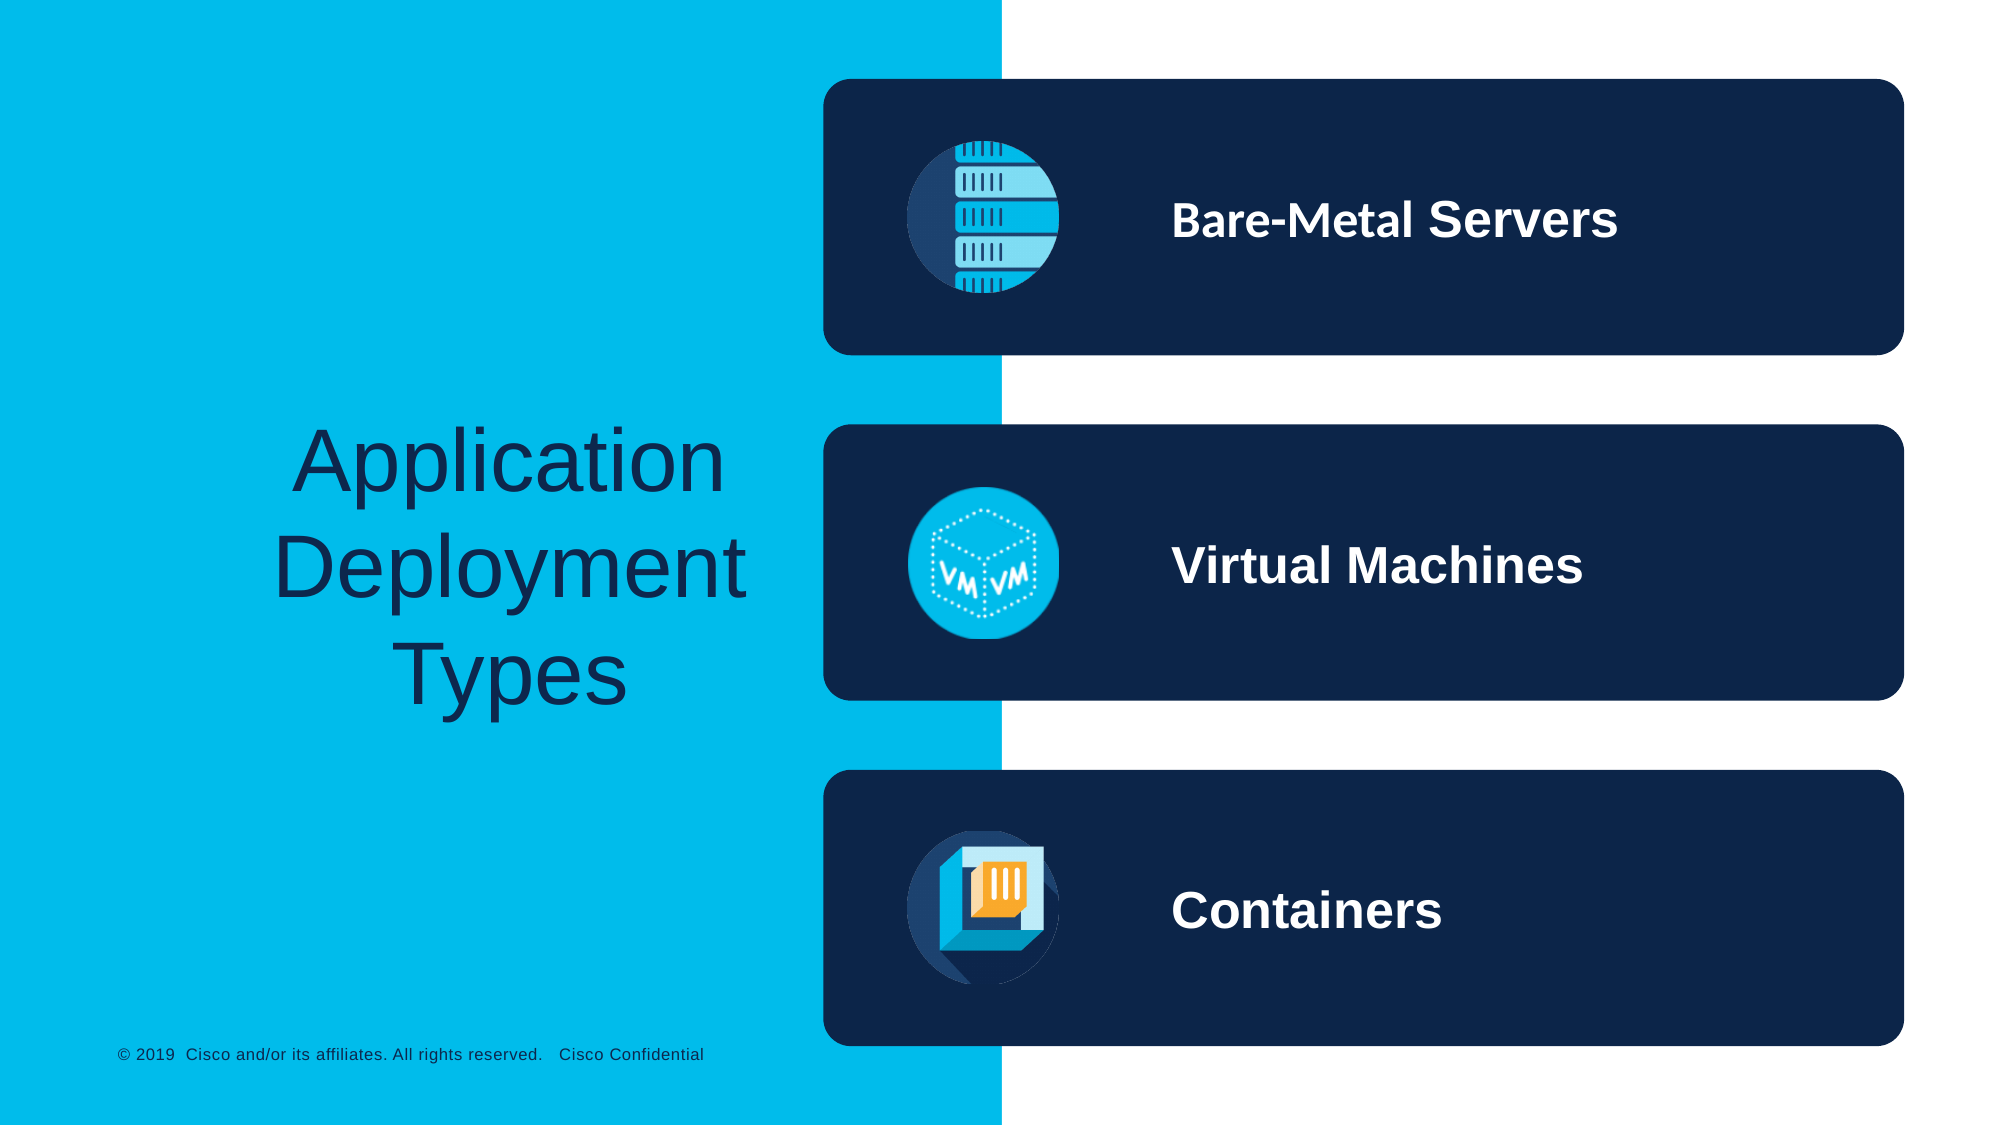

Bare-Metal Servers
Virtual Machines
Containers

# Application Deployment Types